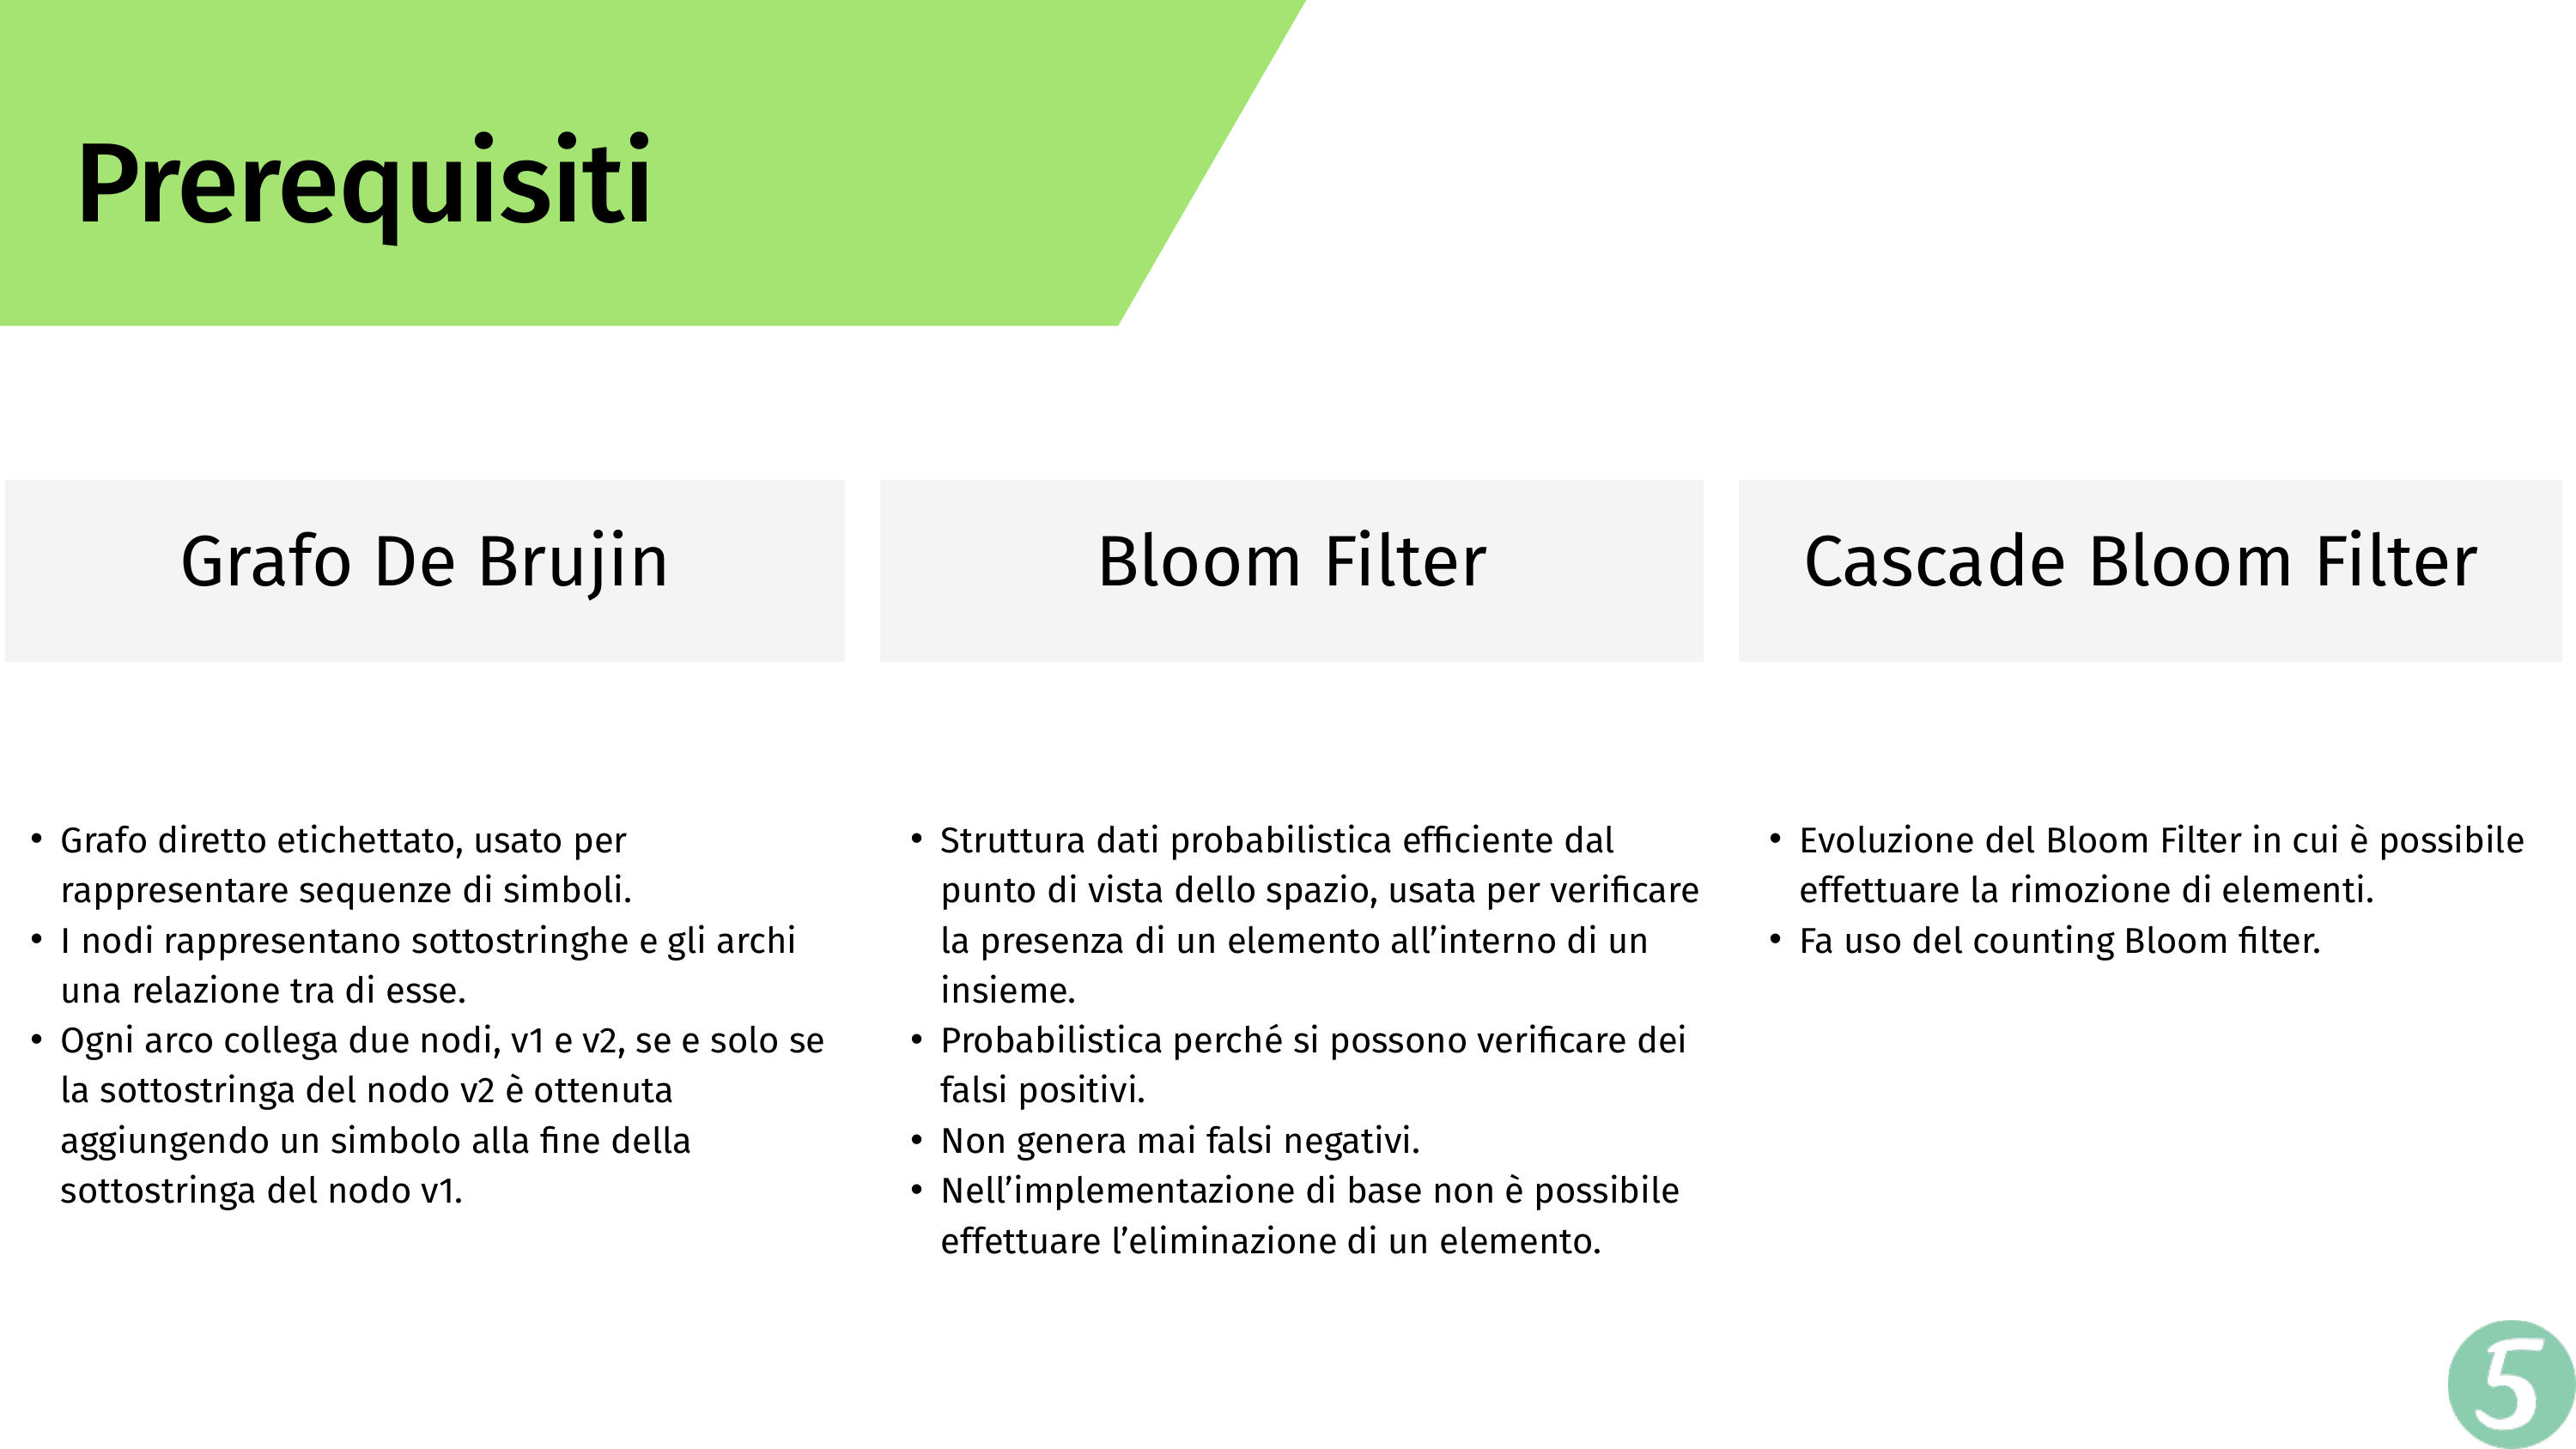

Prerequisiti

Grafo De Brujin

Bloom Filter

Cascade Bloom Filter
Grafo diretto etichettato, usato per rappresentare sequenze di simboli.
I nodi rappresentano sottostringhe e gli archi una relazione tra di esse.
Ogni arco collega due nodi, v1 e v2, se e solo se la sottostringa del nodo v2 è ottenuta aggiungendo un simbolo alla fine della sottostringa del nodo v1.
Struttura dati probabilistica efficiente dal punto di vista dello spazio, usata per verificare la presenza di un elemento all’interno di un insieme.
Probabilistica perché si possono verificare dei falsi positivi.
Non genera mai falsi negativi.
Nell’implementazione di base non è possibile effettuare l’eliminazione di un elemento.
Evoluzione del Bloom Filter in cui è possibile effettuare la rimozione di elementi.
Fa uso del counting Bloom filter.